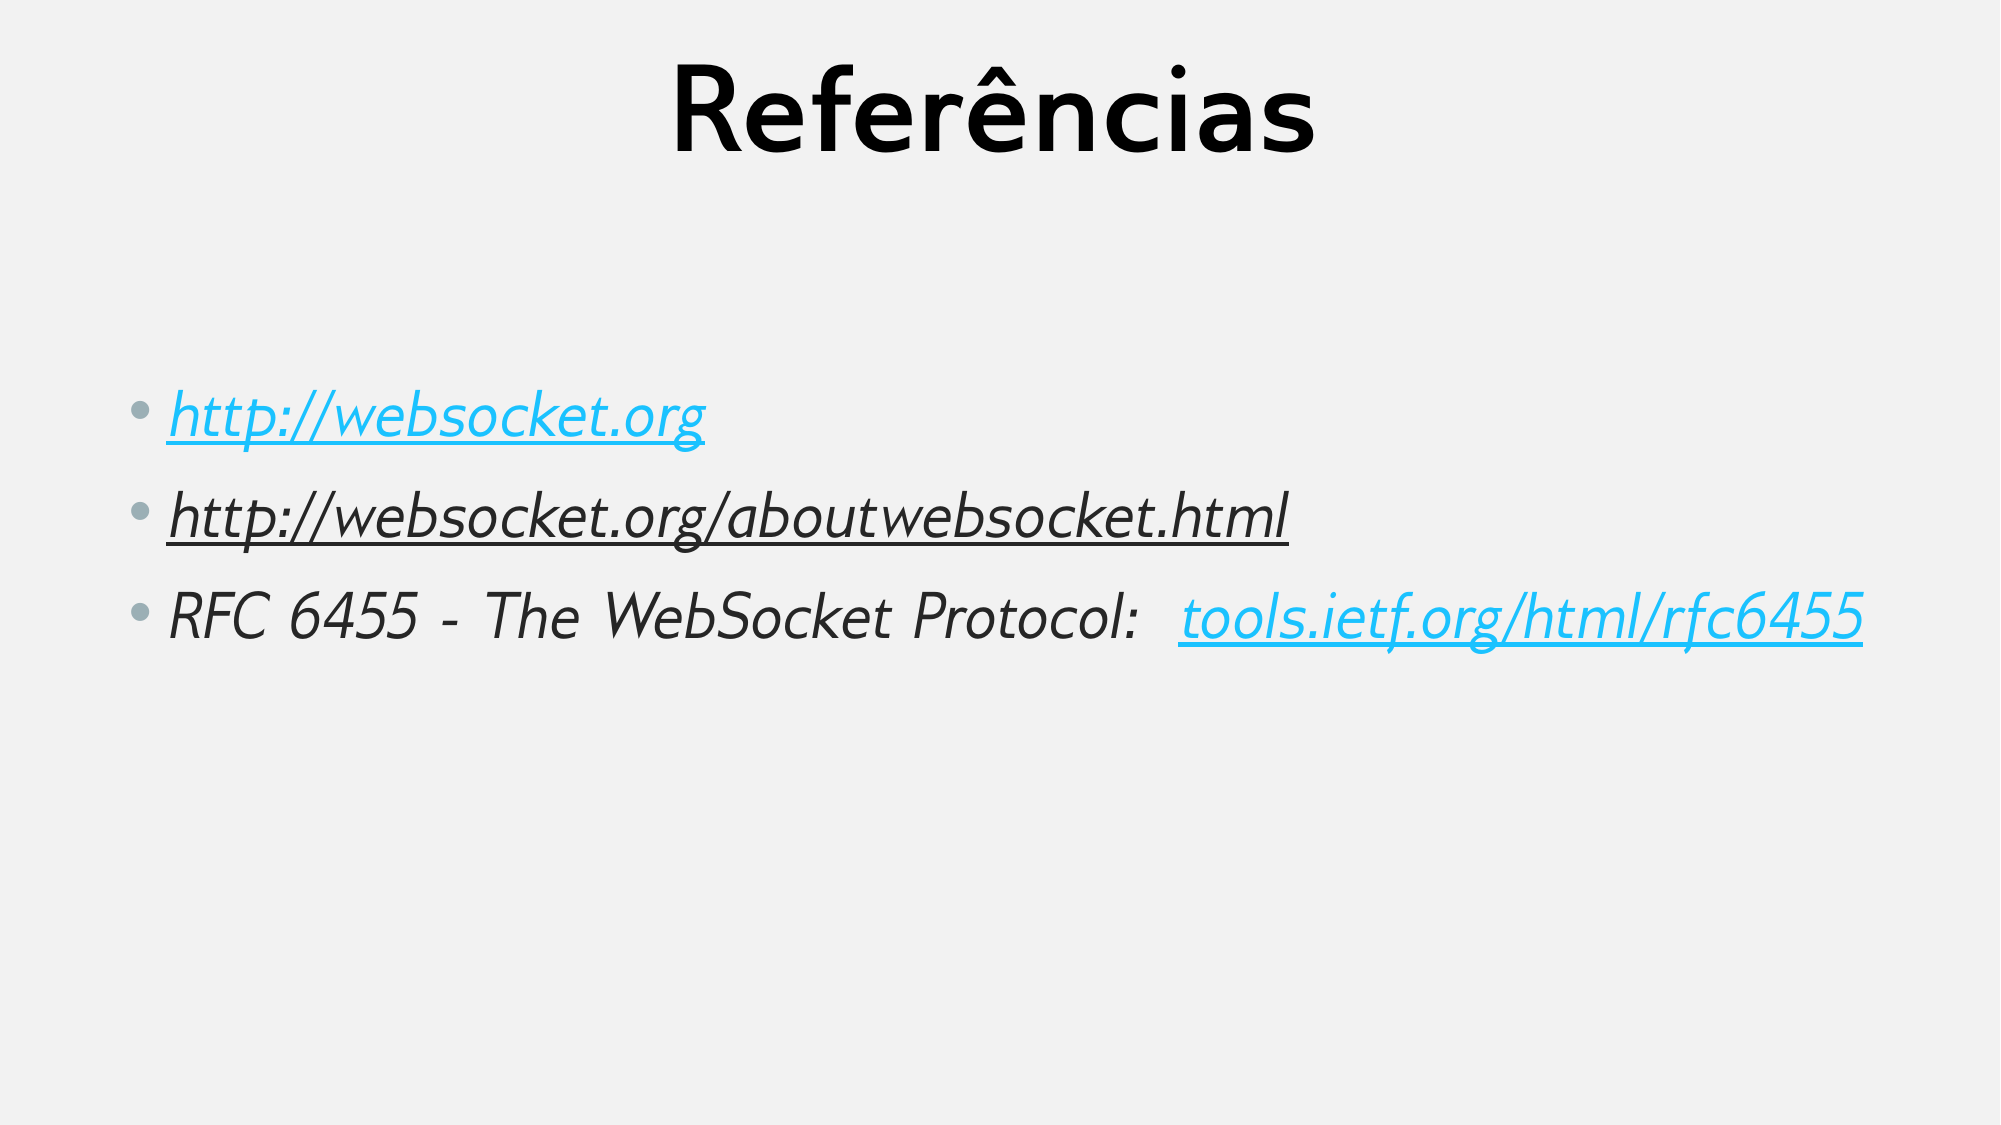

Referências
http://websocket.org
http://websocket.org/aboutwebsocket.html
RFC 6455 - The WebSocket Protocol:  tools.ietf.org/html/rfc6455